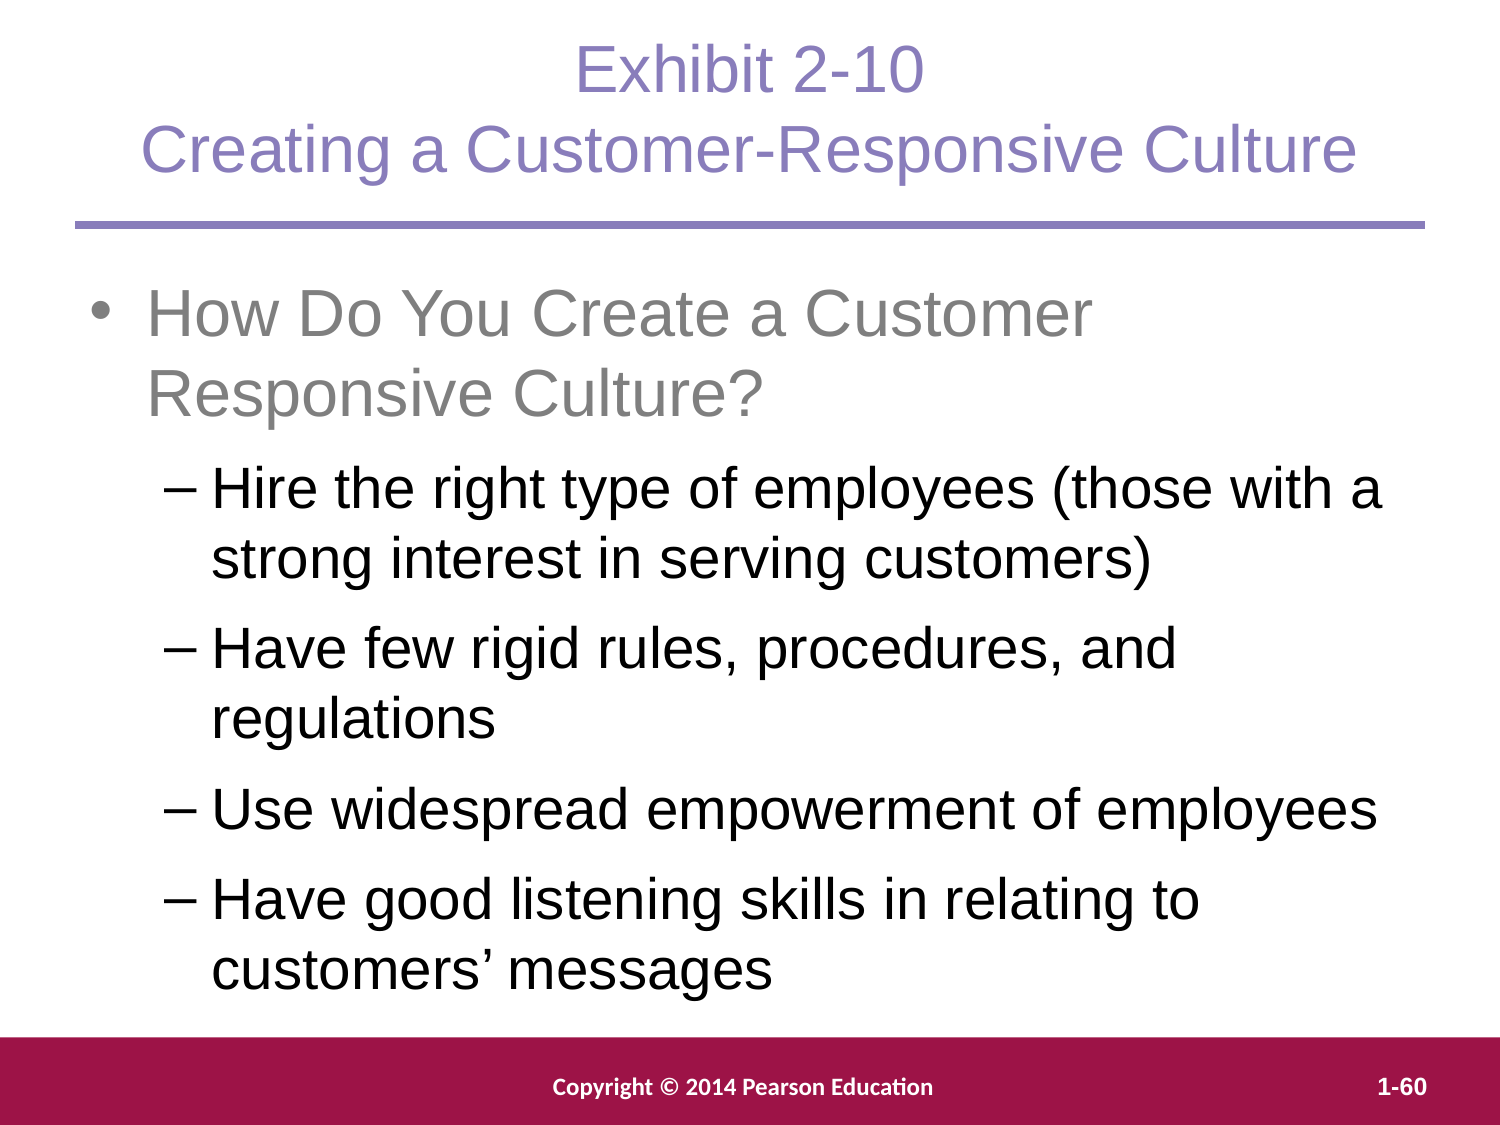

Exhibit 2-10
Creating a Customer-Responsive Culture
How Do You Create a Customer Responsive Culture?
Hire the right type of employees (those with a strong interest in serving customers)
Have few rigid rules, procedures, and regulations
Use widespread empowerment of employees
Have good listening skills in relating to customers’ messages